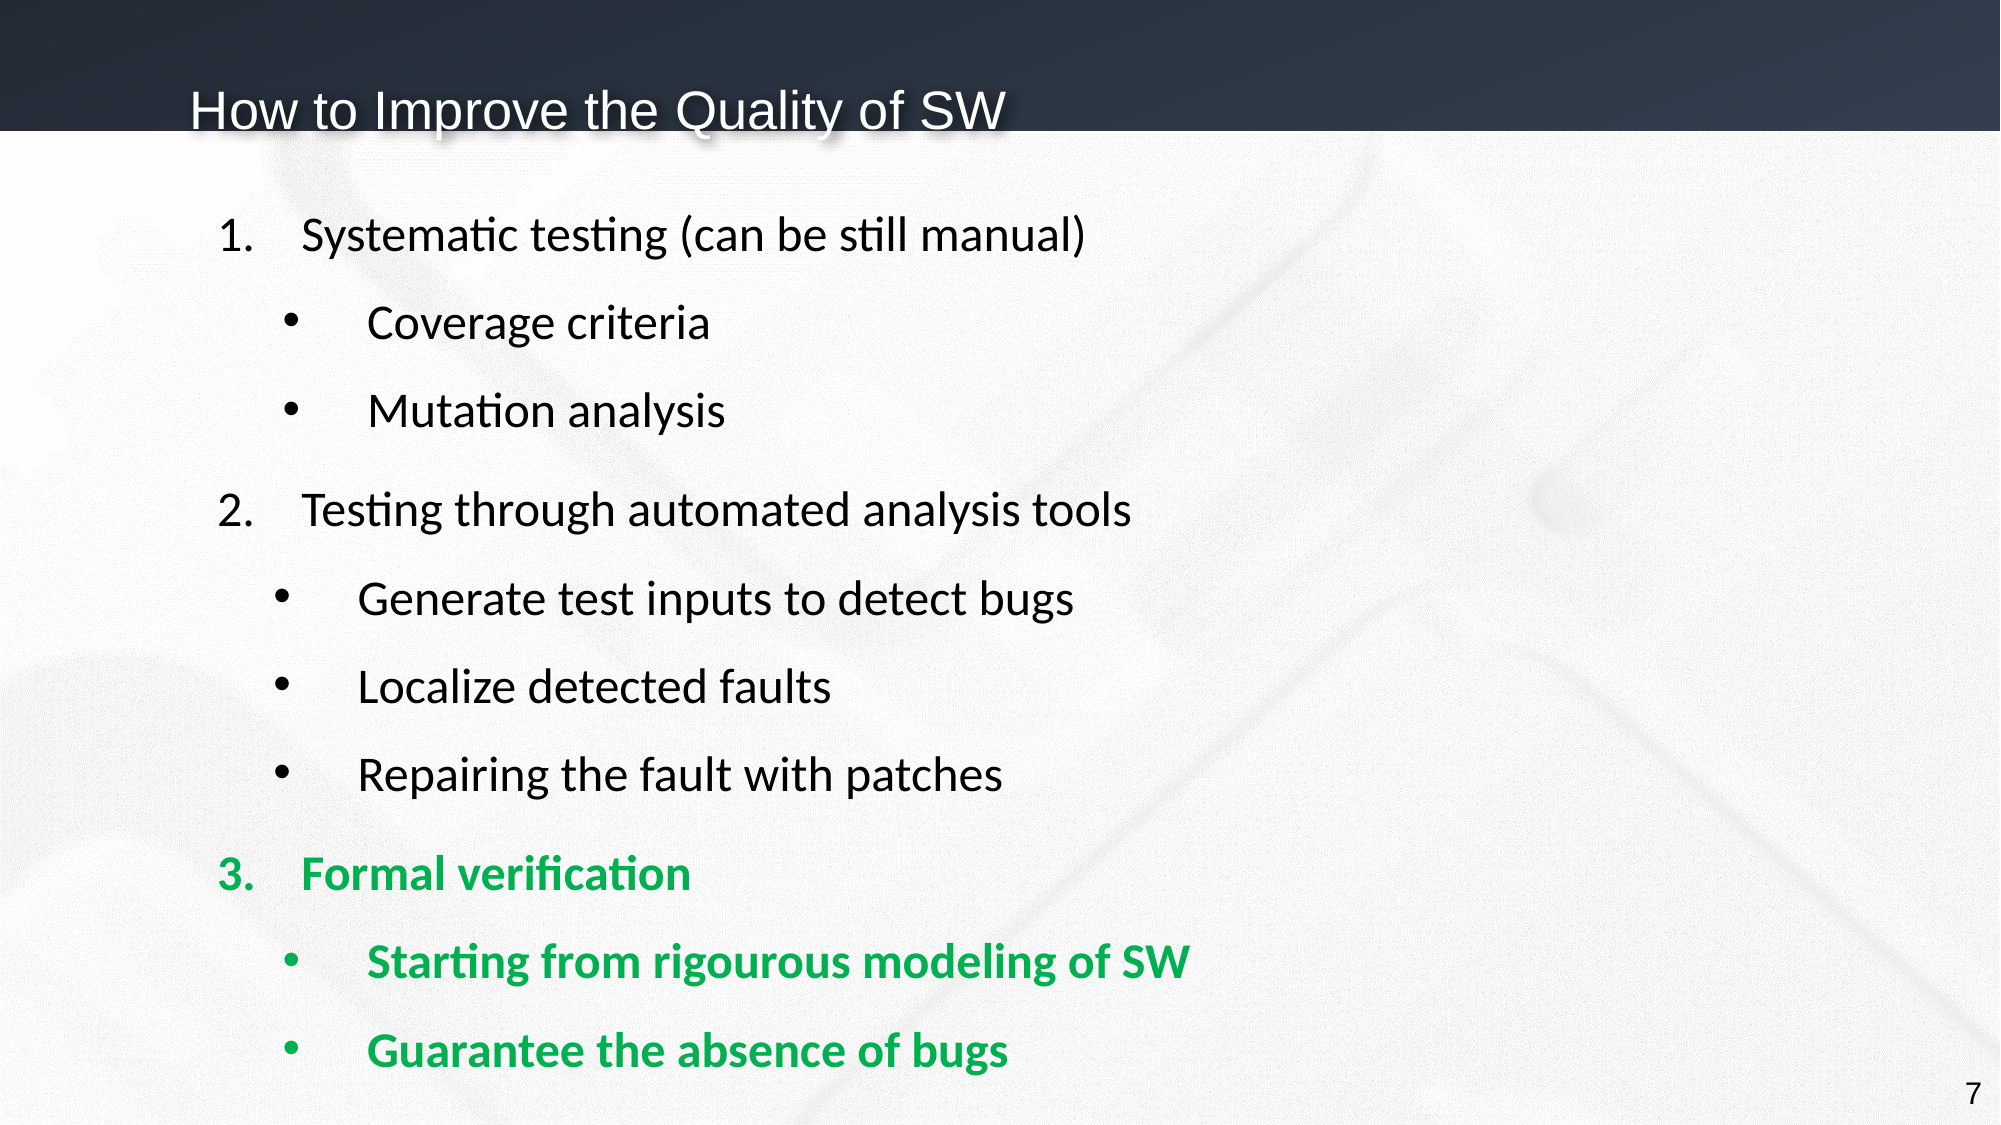

# How to Improve the Quality of SW
Systematic testing (can be still manual)
Coverage criteria
Mutation analysis
Testing through automated analysis tools
Generate test inputs to detect bugs
Localize detected faults
Repairing the fault with patches
Formal verification
Starting from rigourous modeling of SW
Guarantee the absence of bugs